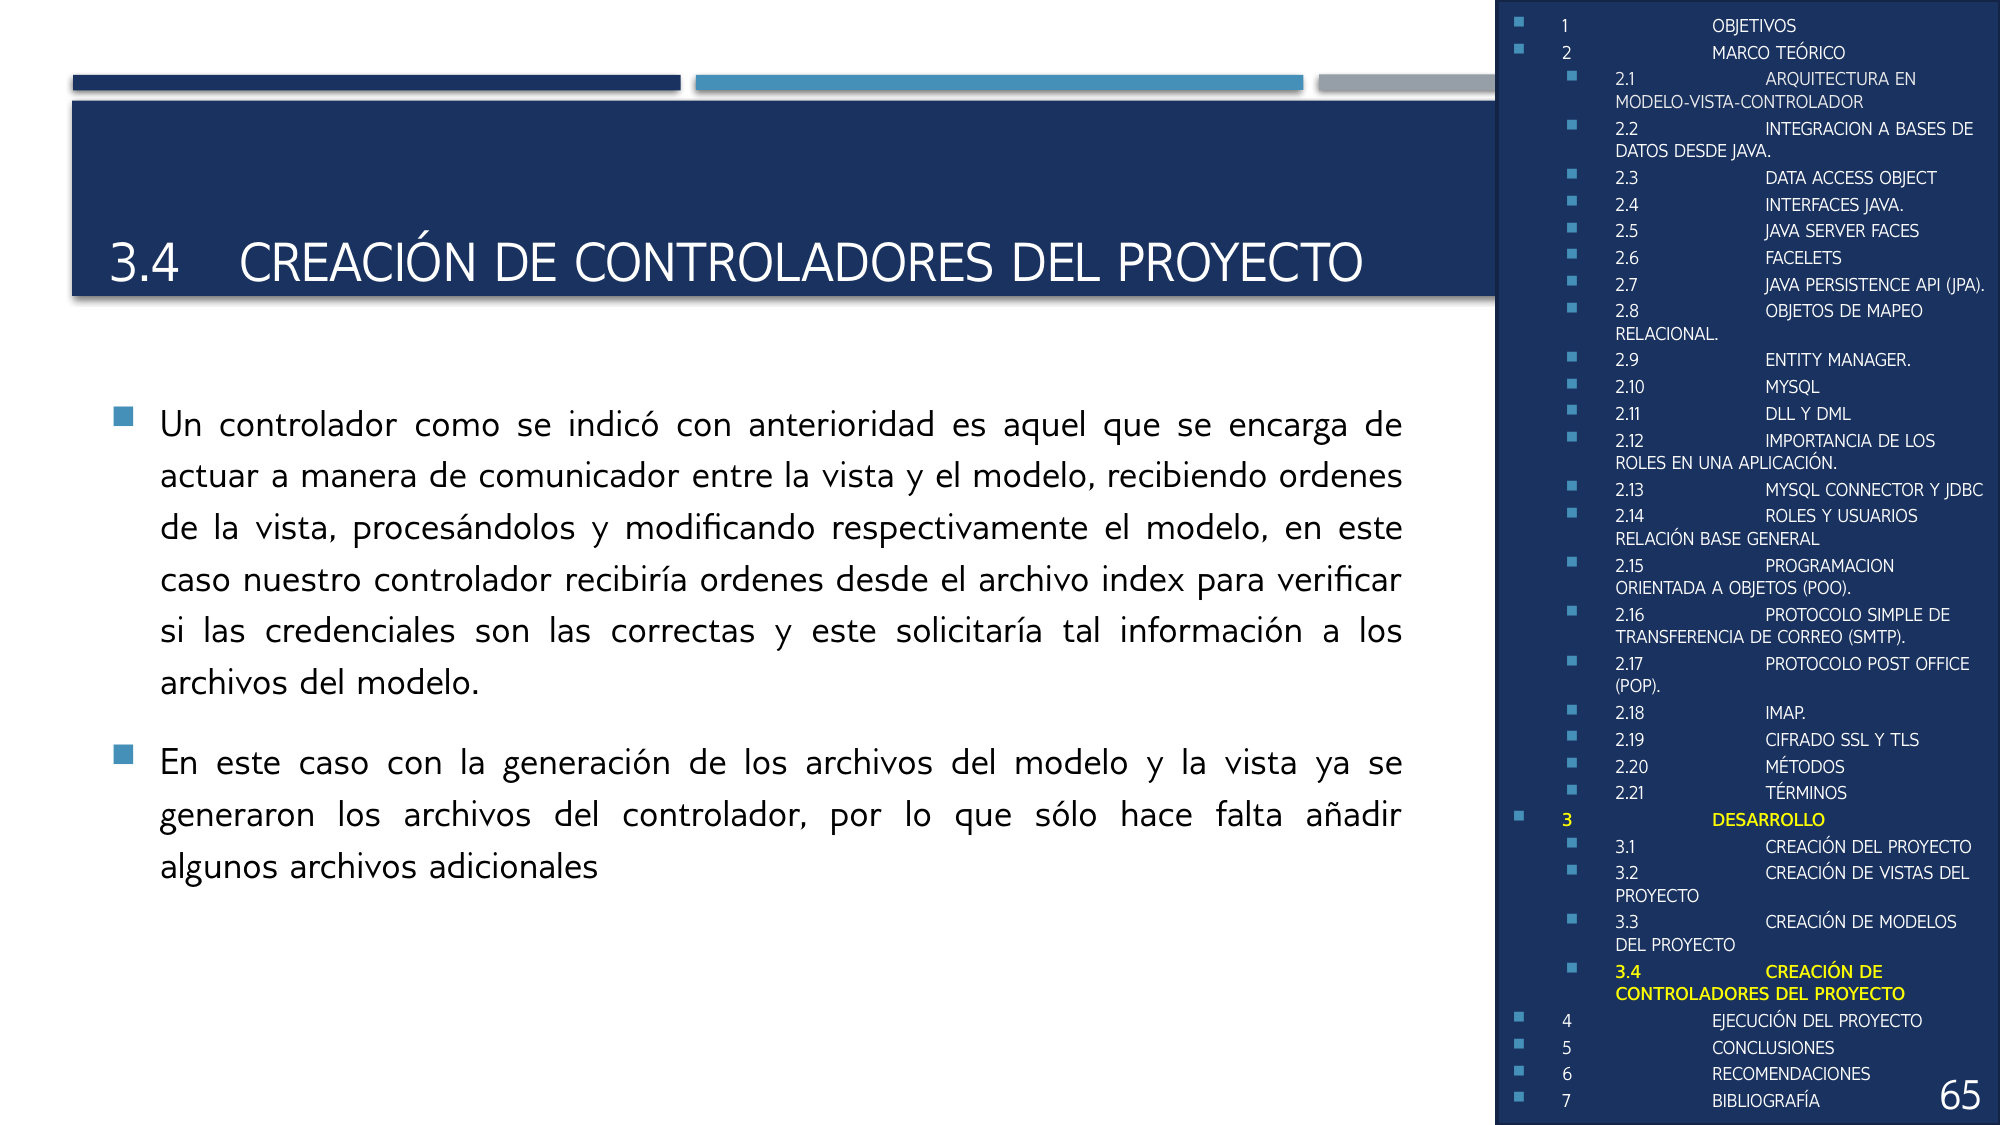

1	OBJETIVOS
2	MARCO TEÓRICO
2.1	ARQUITECTURA EN MODELO-VISTA-CONTROLADOR
2.2	INTEGRACION A BASES DE DATOS DESDE JAVA.
2.3	DATA ACCESS OBJECT
2.4	INTERFACES JAVA.
2.5	JAVA SERVER FACES
2.6	FACELETS
2.7	JAVA PERSISTENCE API (JPA).
2.8	OBJETOS DE MAPEO RELACIONAL.
2.9	ENTITY MANAGER.
2.10	MYSQL
2.11	DLL Y DML
2.12	IMPORTANCIA DE LOS ROLES EN UNA APLICACIÓN.
2.13	MYSQL CONNECTOR Y JDBC
2.14	ROLES Y USUARIOS RELACIÓN BASE GENERAL
2.15	PROGRAMACION ORIENTADA A OBJETOS (POO).
2.16	PROTOCOLO SIMPLE DE TRANSFERENCIA DE CORREO (SMTP).
2.17	PROTOCOLO POST OFFICE (POP).
2.18	IMAP.
2.19	CIFRADO SSL Y TLS
2.20	MÉTODOS
2.21	TÉRMINOS
3	DESARROLLO
3.1	CREACIÓN DEL PROYECTO
3.2	CREACIÓN DE VISTAS DEL PROYECTO
3.3	CREACIÓN DE MODELOS DEL PROYECTO
3.4	CREACIÓN DE CONTROLADORES DEL PROYECTO
4	EJECUCIÓN DEL PROYECTO
5	CONCLUSIONES
6	RECOMENDACIONES
7	BIBLIOGRAFÍA
65
# 3.4		CREACIÓN DE CONTROLADORES DEL PROYECTO
Un controlador como se indicó con anterioridad es aquel que se encarga de actuar a manera de comunicador entre la vista y el modelo, recibiendo ordenes de la vista, procesándolos y modificando respectivamente el modelo, en este caso nuestro controlador recibiría ordenes desde el archivo index para verificar si las credenciales son las correctas y este solicitaría tal información a los archivos del modelo.
En este caso con la generación de los archivos del modelo y la vista ya se generaron los archivos del controlador, por lo que sólo hace falta añadir algunos archivos adicionales
15
17